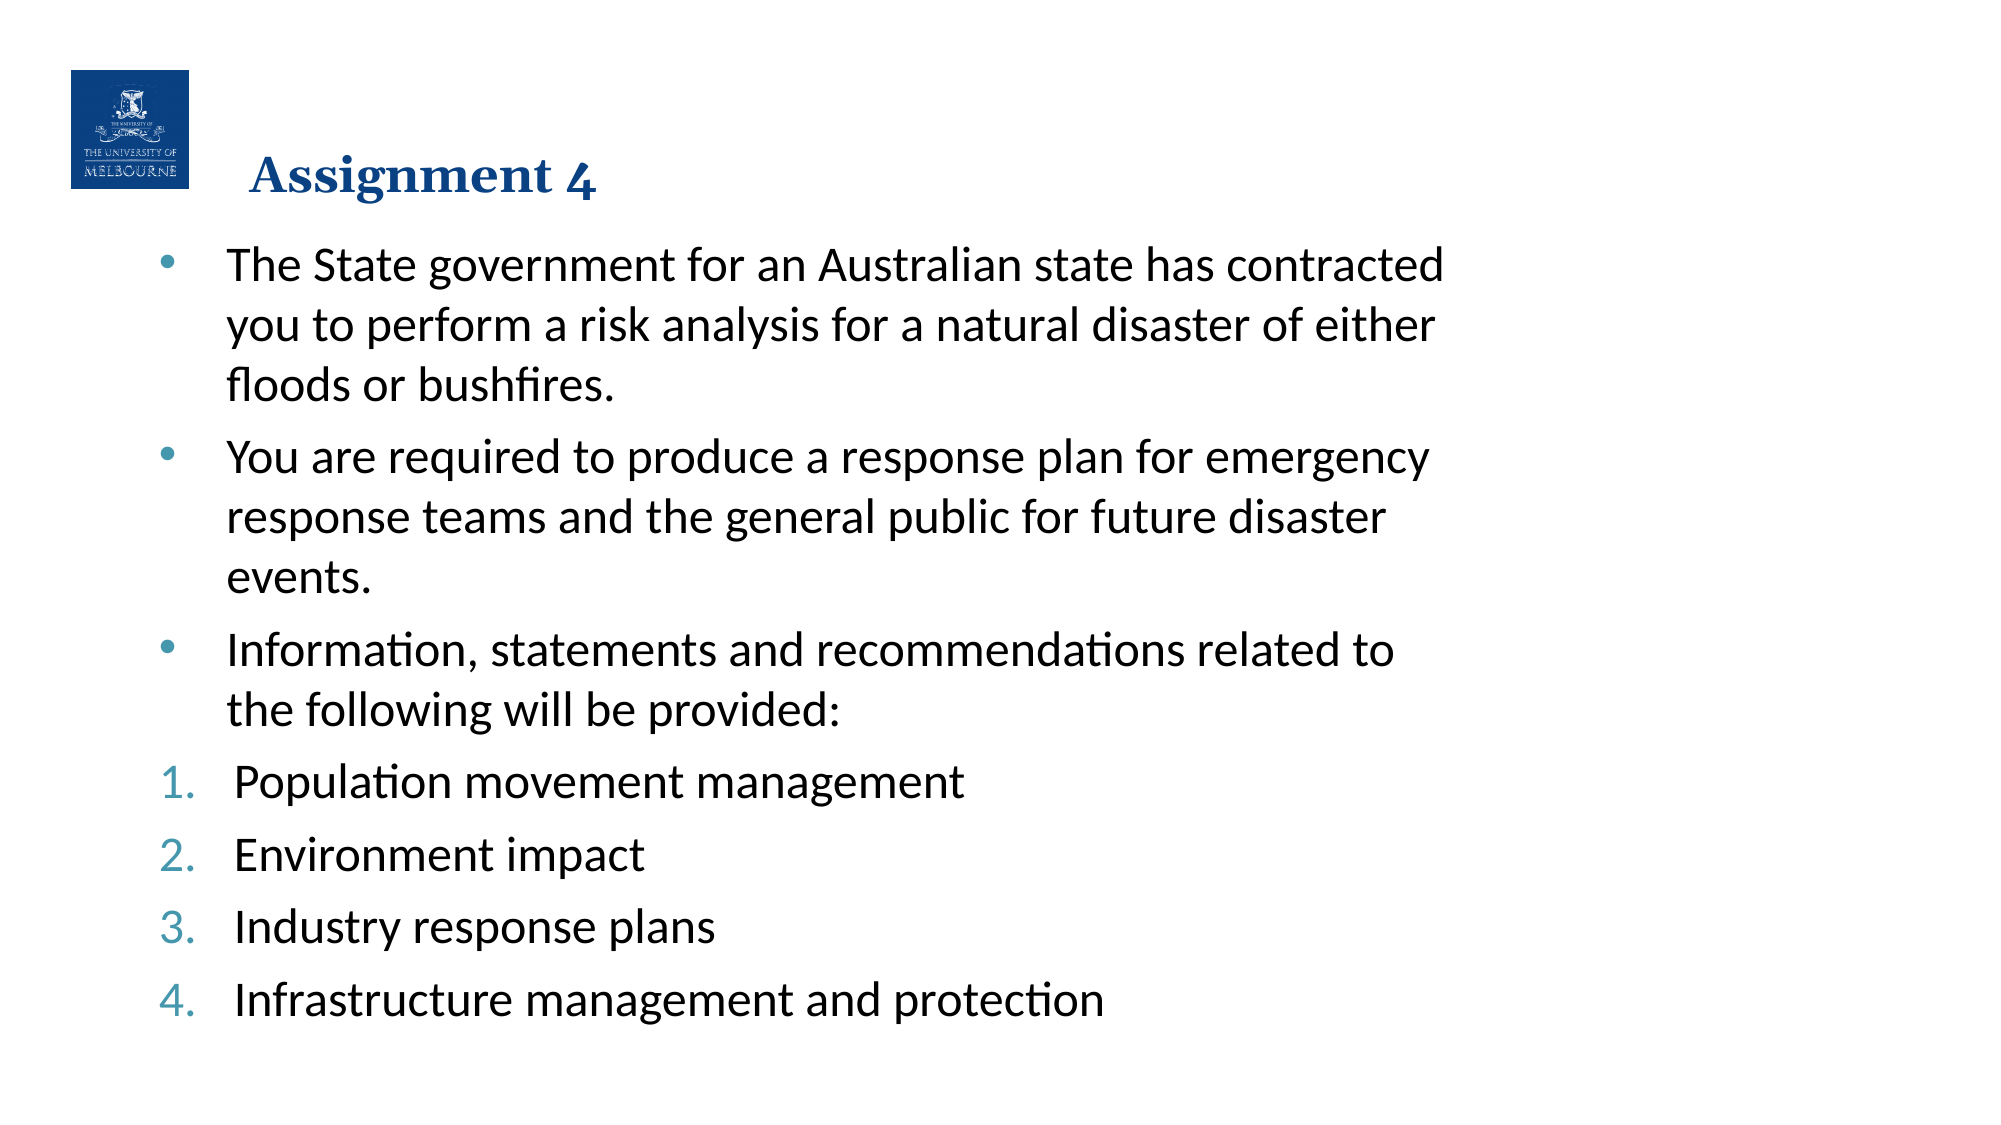

# Assignment 4
The State government for an Australian state has contracted you to perform a risk analysis for a natural disaster of either floods or bushfires.
You are required to produce a response plan for emergency response teams and the general public for future disaster events.
Information, statements and recommendations related to the following will be provided:
Population movement management
Environment impact
Industry response plans
Infrastructure management and protection